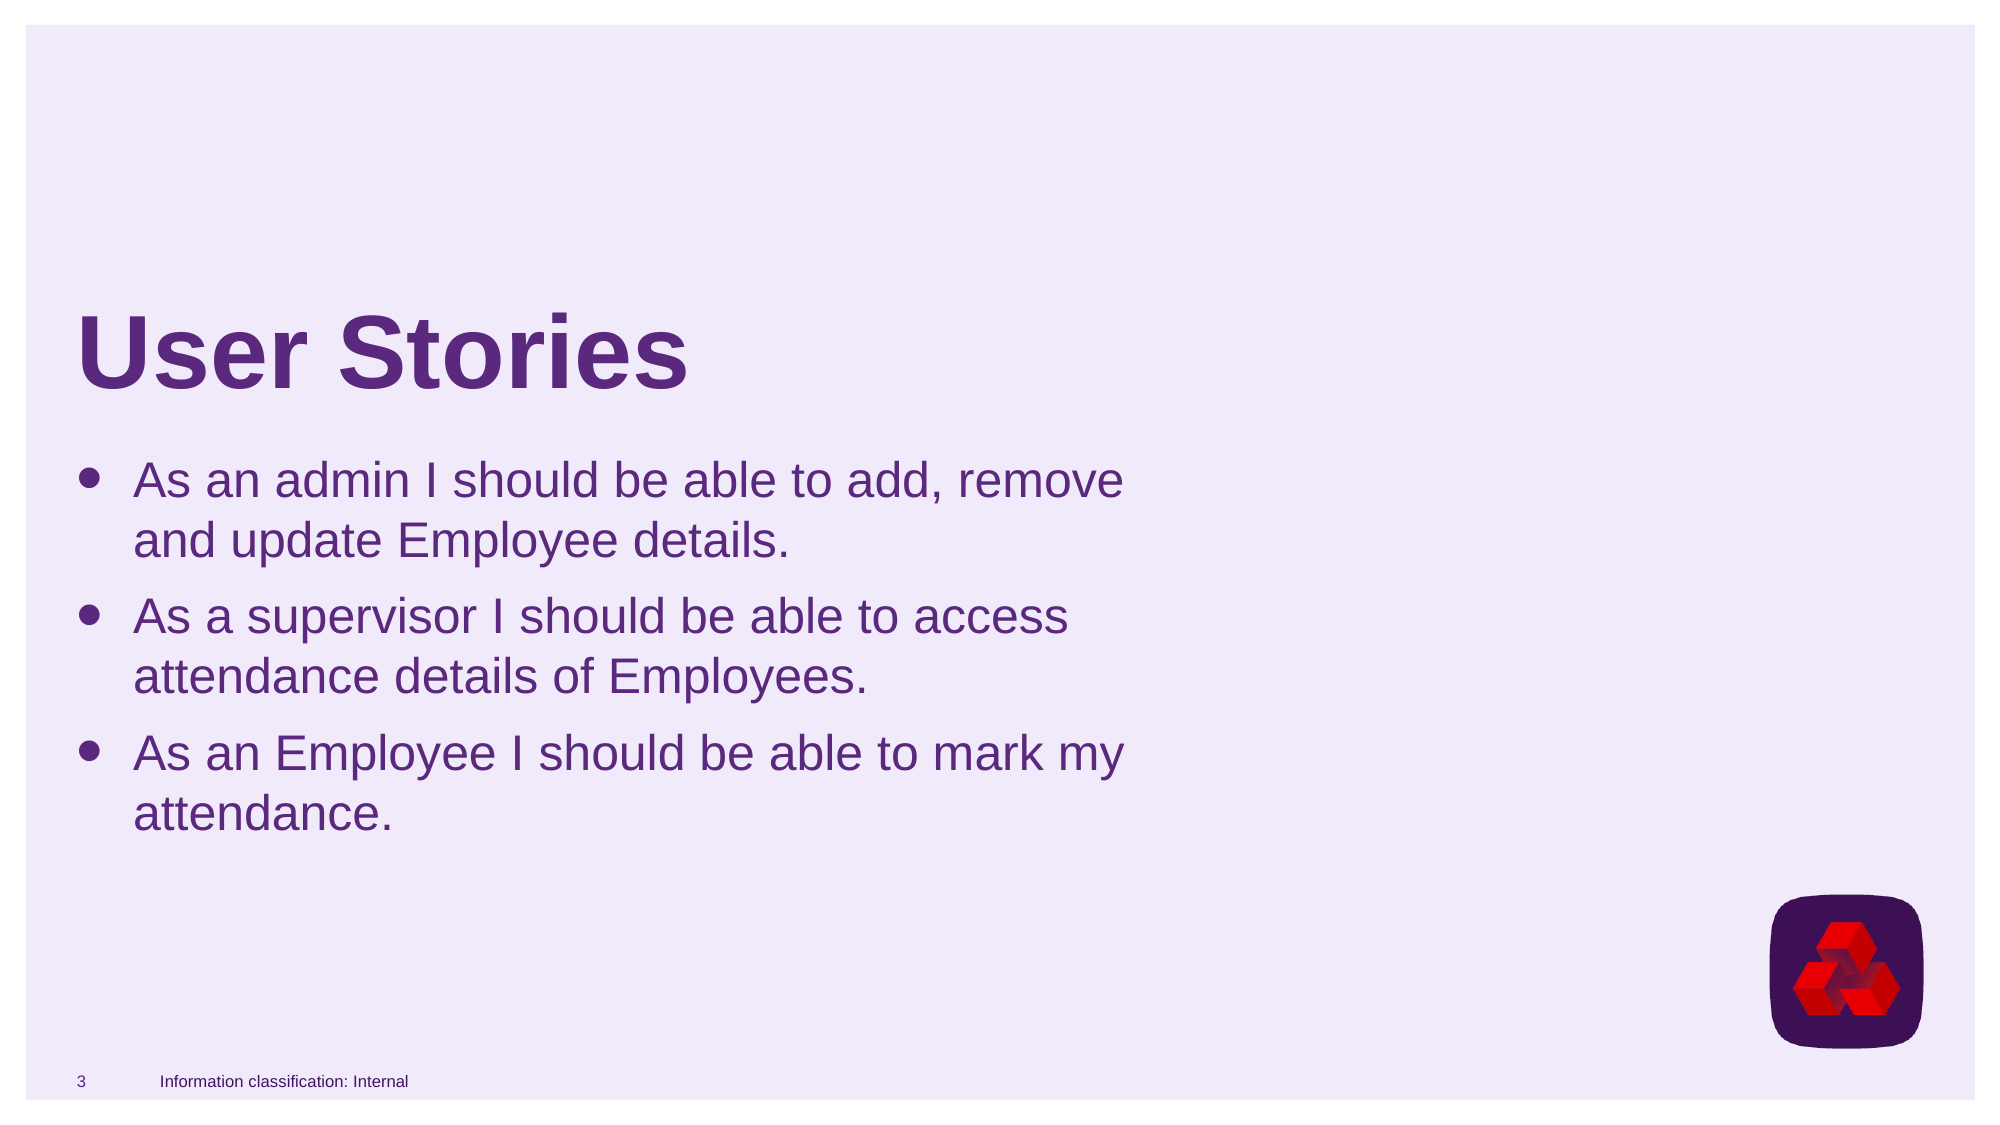

# User Stories
As an admin I should be able to add, remove and update Employee details.
As a supervisor I should be able to access attendance details of Employees.
As an Employee I should be able to mark my attendance.

3